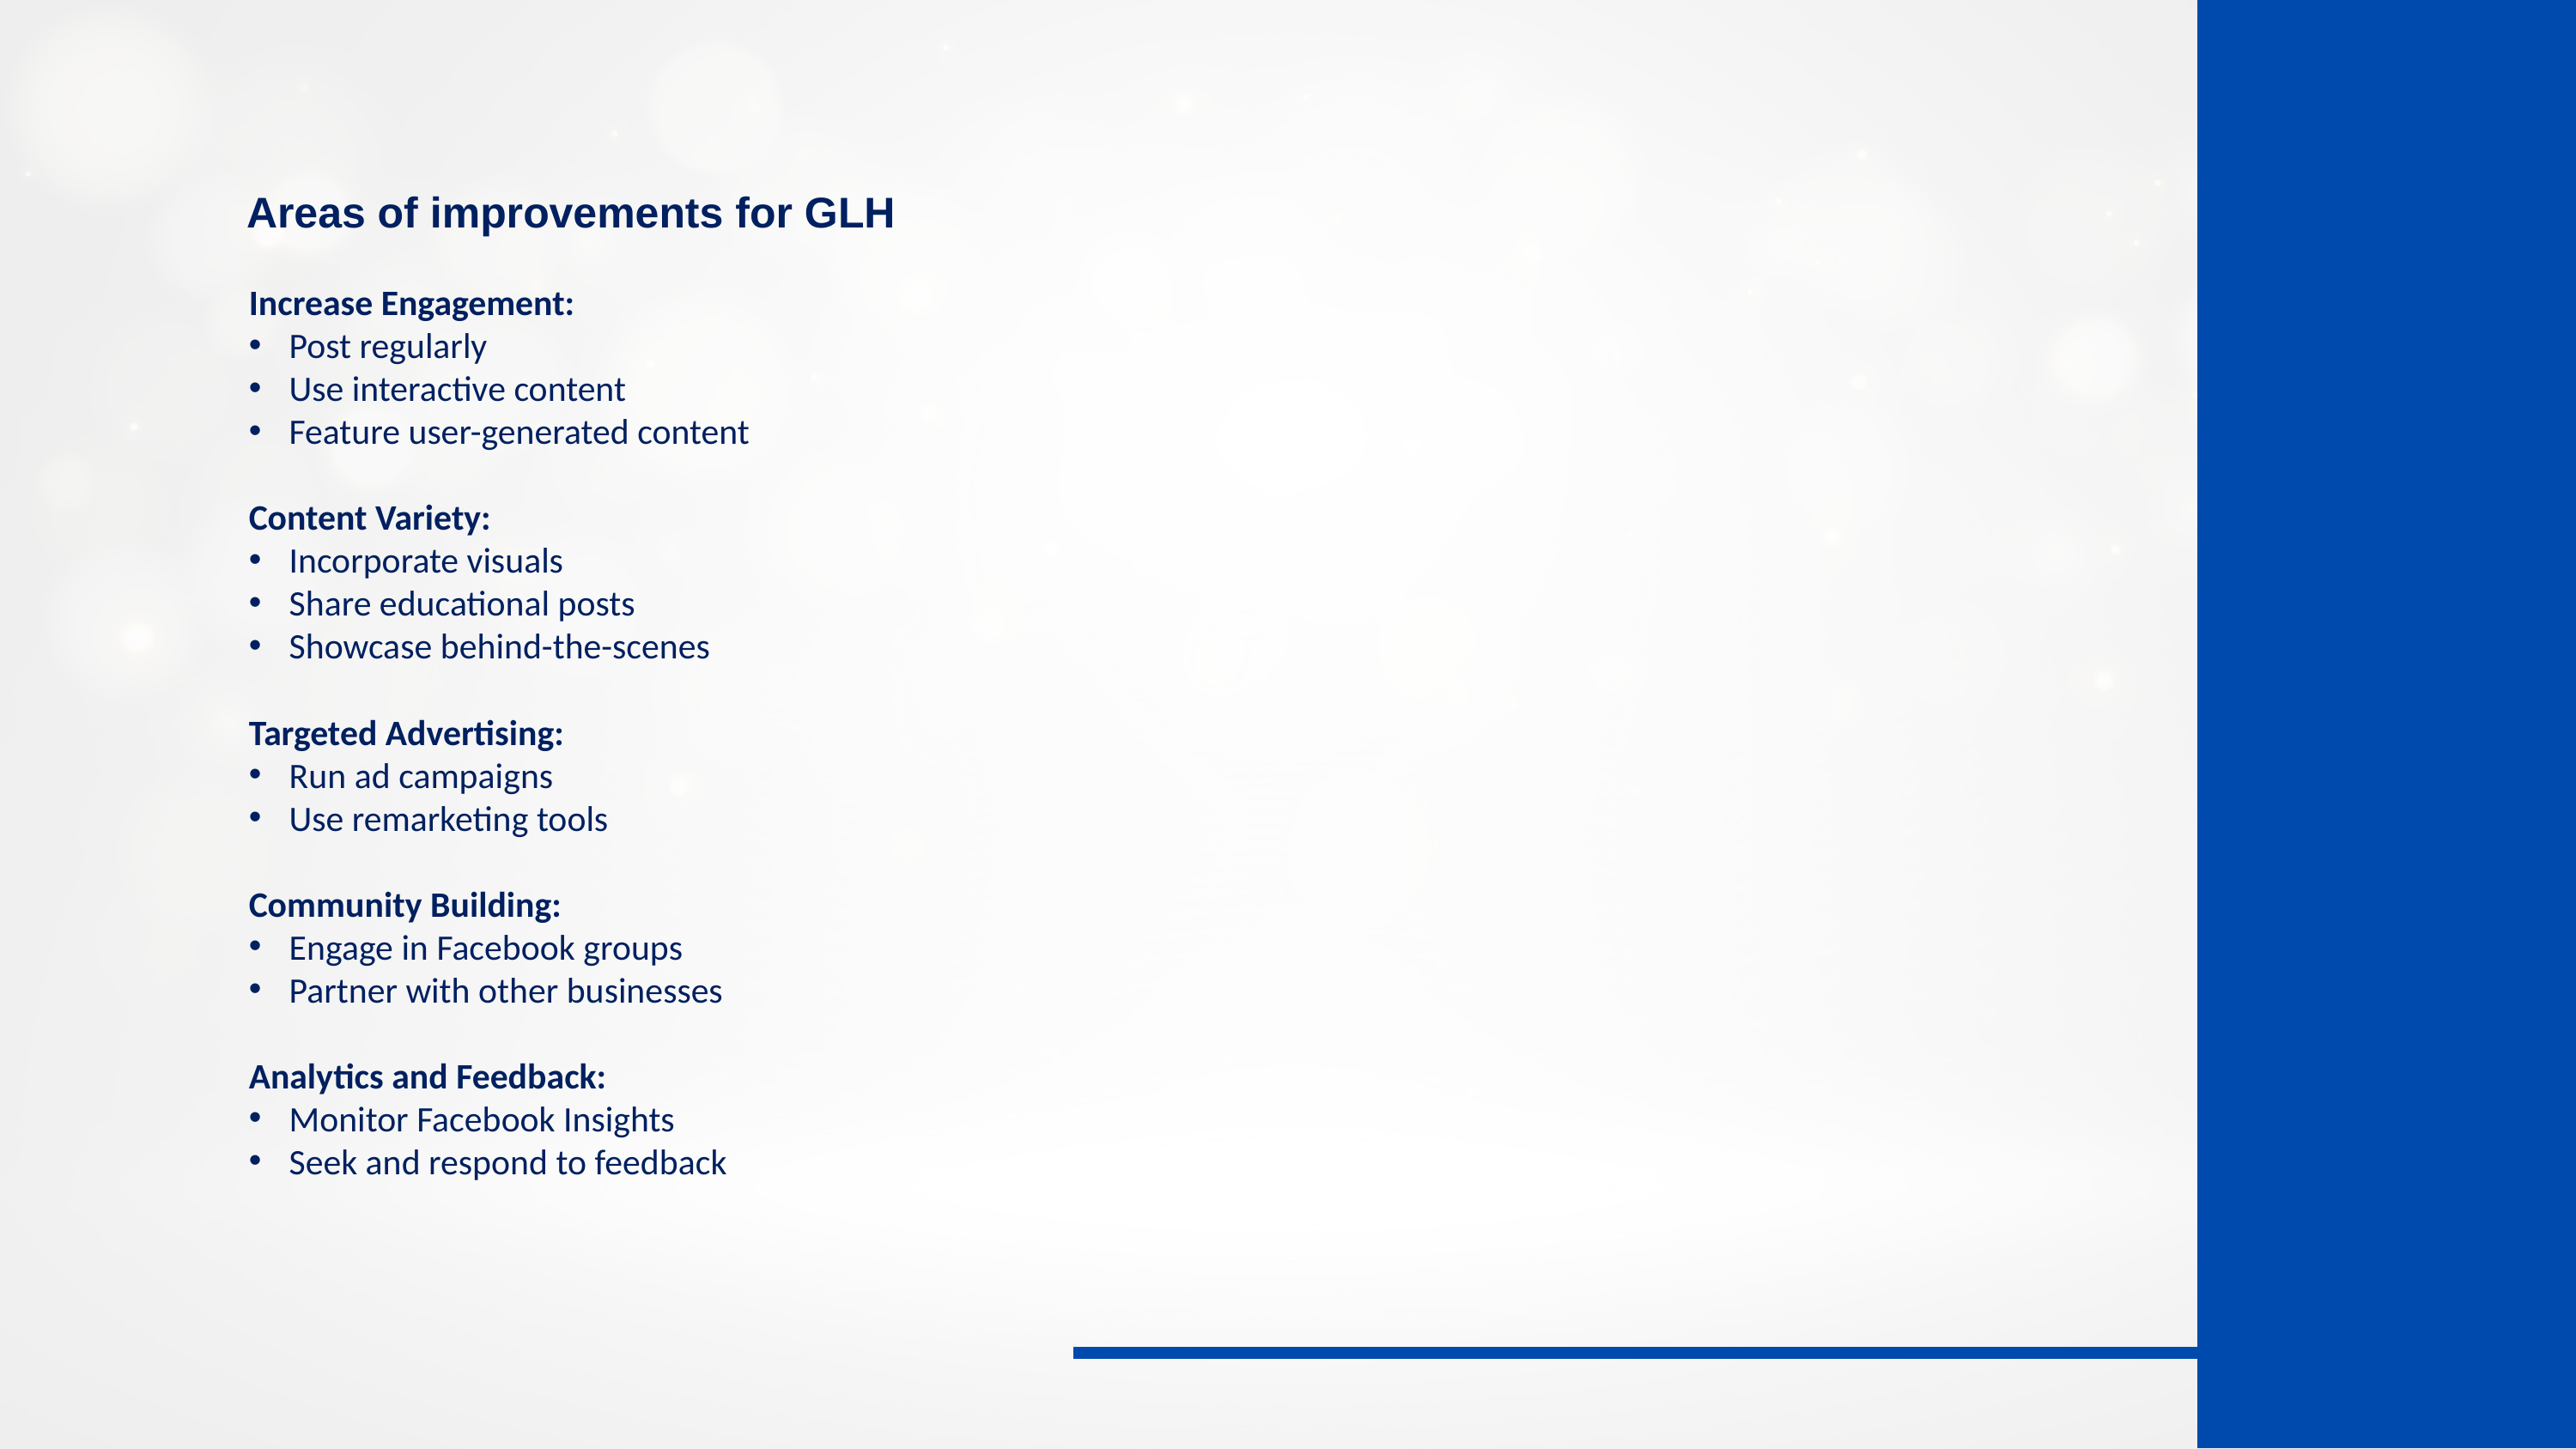

Areas of improvements for GLH
Increase Engagement:
Post regularly
Use interactive content
Feature user-generated content

Content Variety:
Incorporate visuals
Share educational posts
Showcase behind-the-scenes

Targeted Advertising:
Run ad campaigns
Use remarketing tools

Community Building:
Engage in Facebook groups
Partner with other businesses

Analytics and Feedback:
Monitor Facebook Insights
Seek and respond to feedback